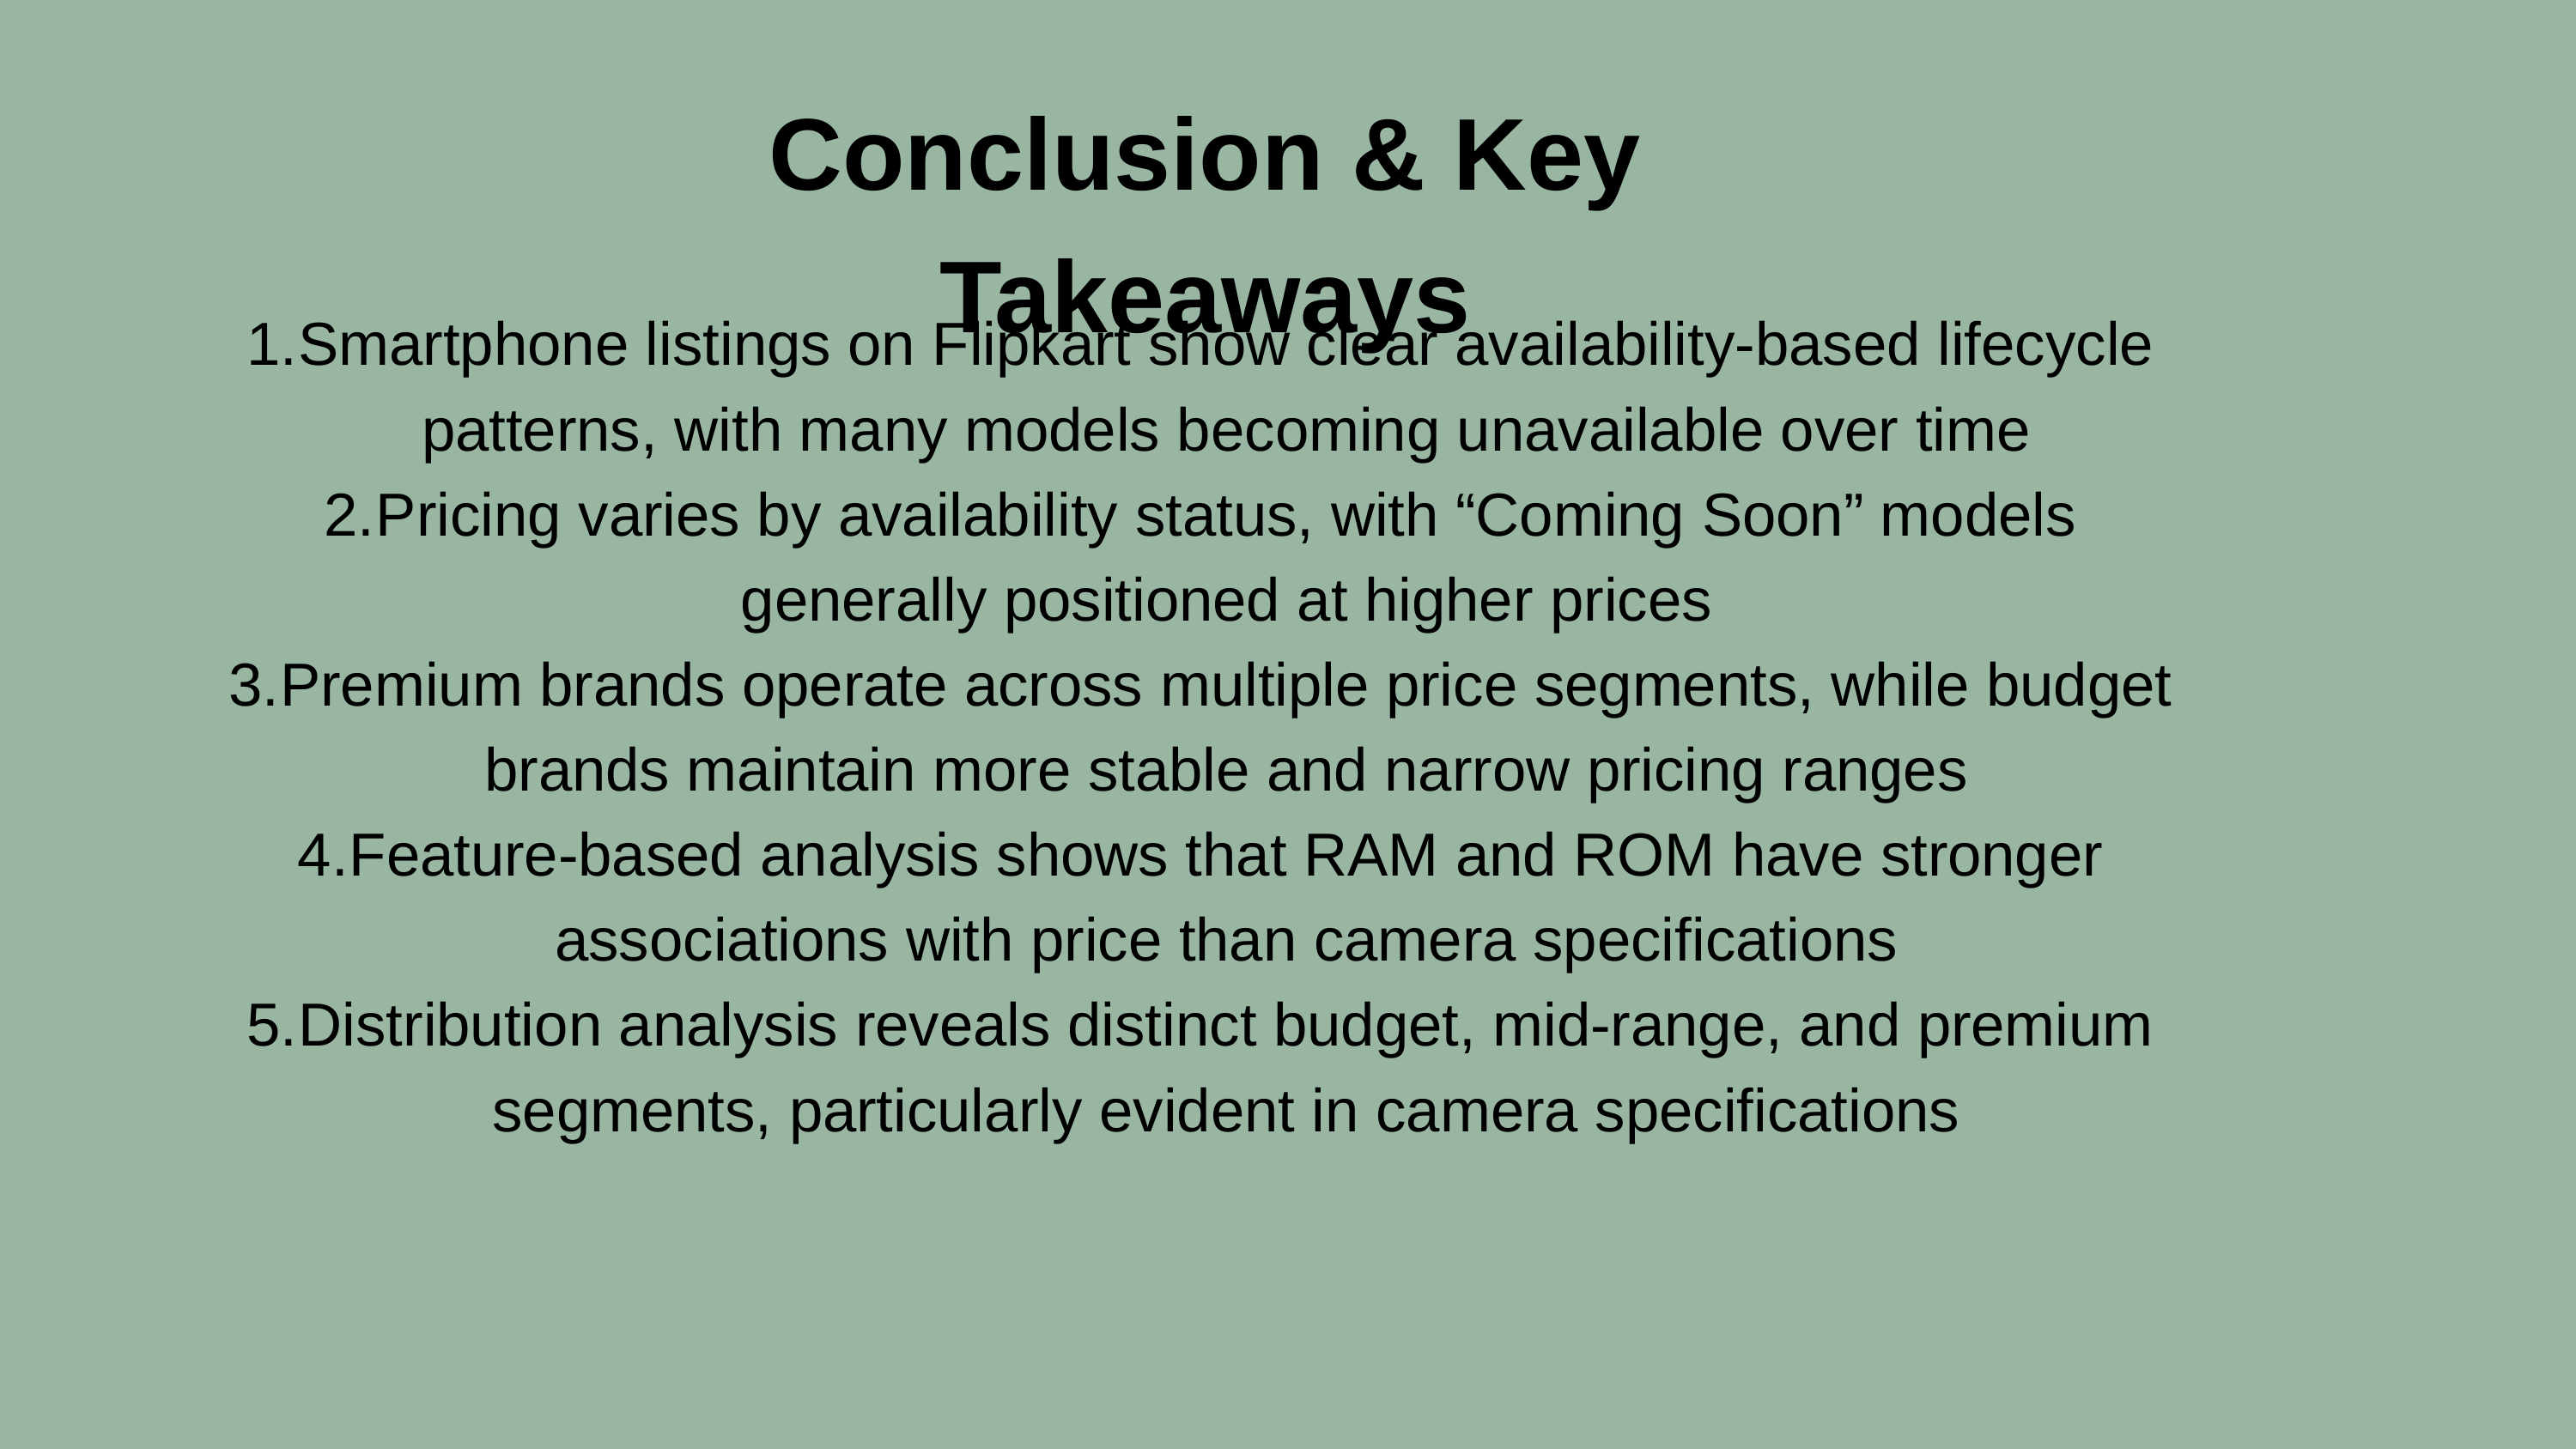

Conclusion & Key Takeaways
Smartphone listings on Flipkart show clear availability-based lifecycle patterns, with many models becoming unavailable over time
Pricing varies by availability status, with “Coming Soon” models generally positioned at higher prices
Premium brands operate across multiple price segments, while budget brands maintain more stable and narrow pricing ranges
Feature-based analysis shows that RAM and ROM have stronger associations with price than camera specifications
Distribution analysis reveals distinct budget, mid-range, and premium segments, particularly evident in camera specifications